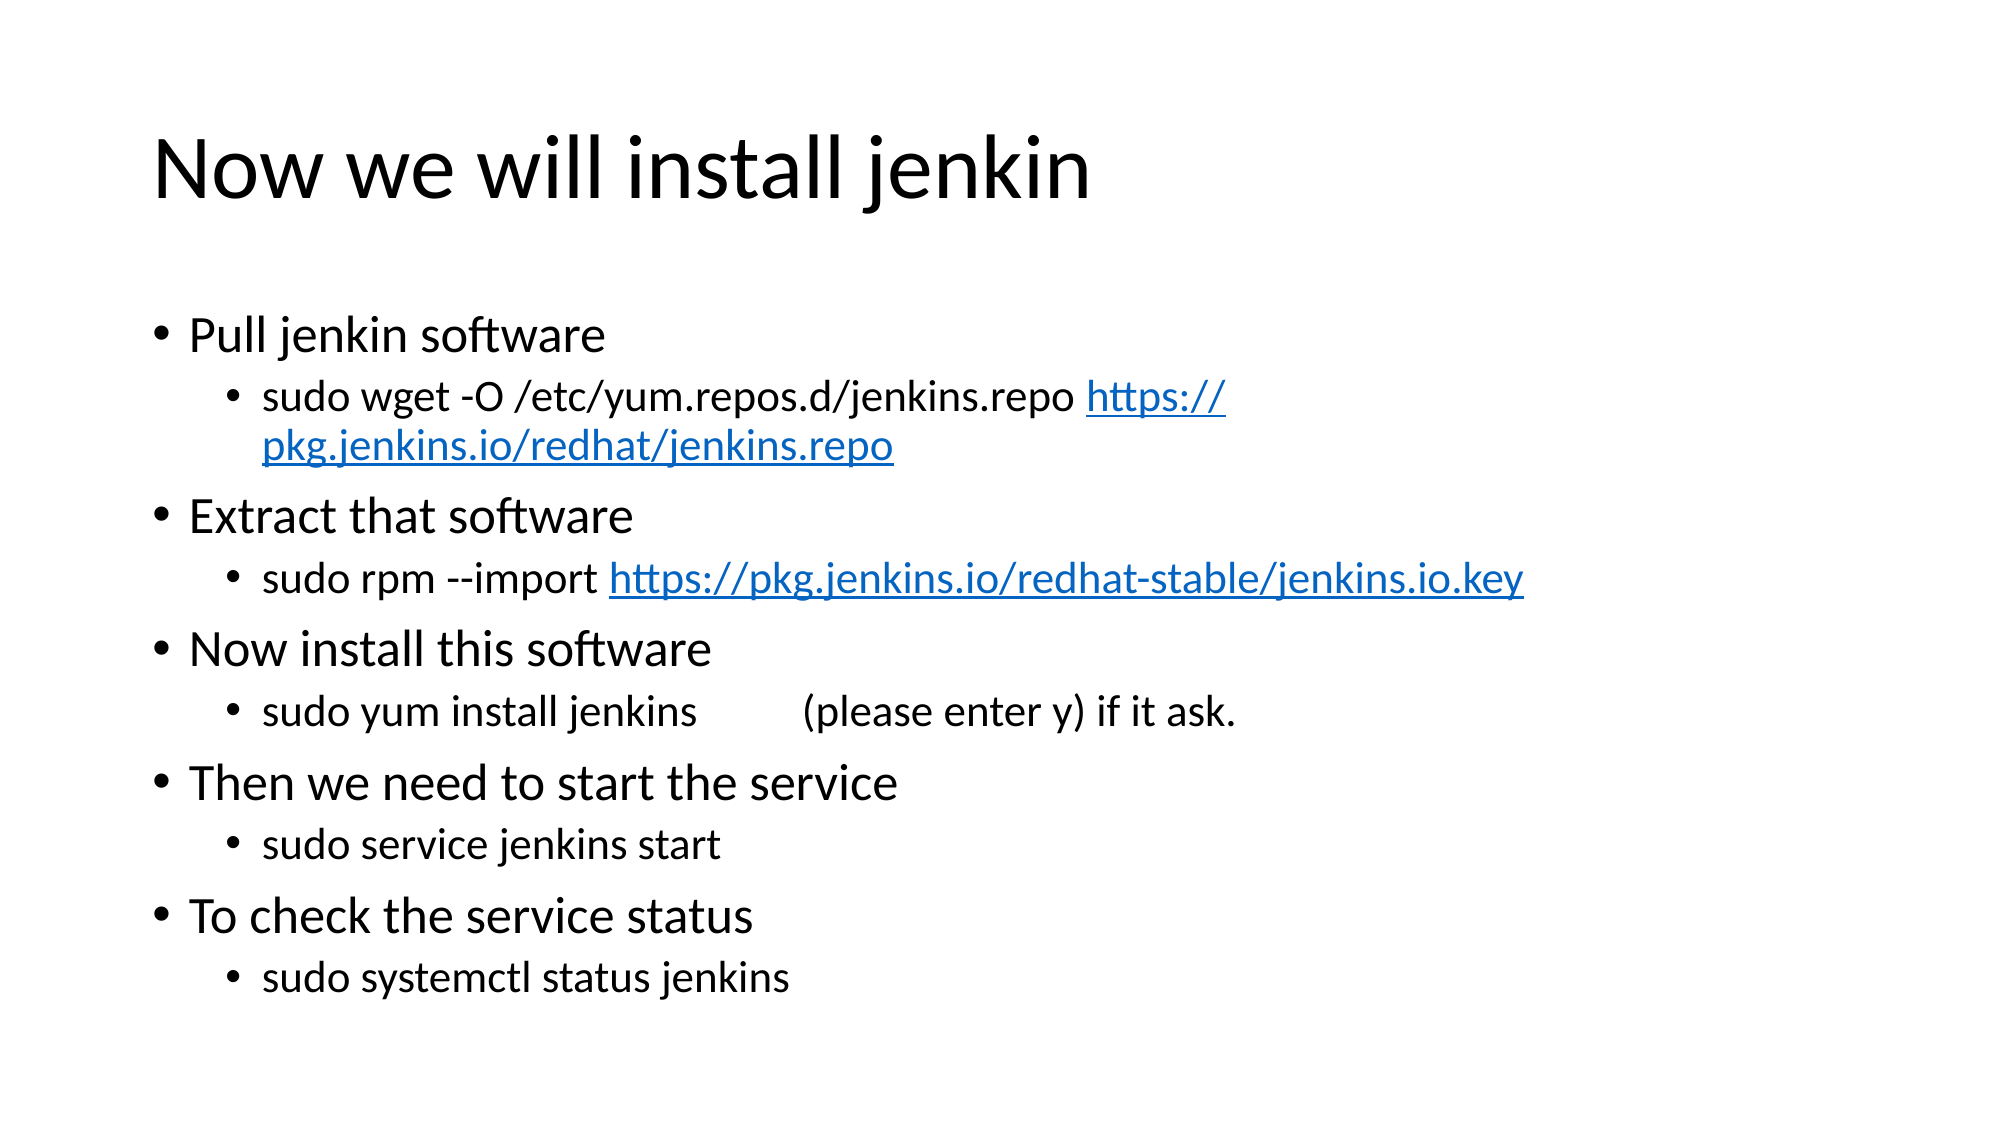

# Now we will install jenkin
Pull jenkin software
sudo wget -O /etc/yum.repos.d/jenkins.repo https://pkg.jenkins.io/redhat/jenkins.repo
Extract that software
sudo rpm --import https://pkg.jenkins.io/redhat-stable/jenkins.io.key
Now install this software
sudo yum install jenkins	(please enter y) if it ask.
Then we need to start the service
sudo service jenkins start
To check the service status
sudo systemctl status jenkins